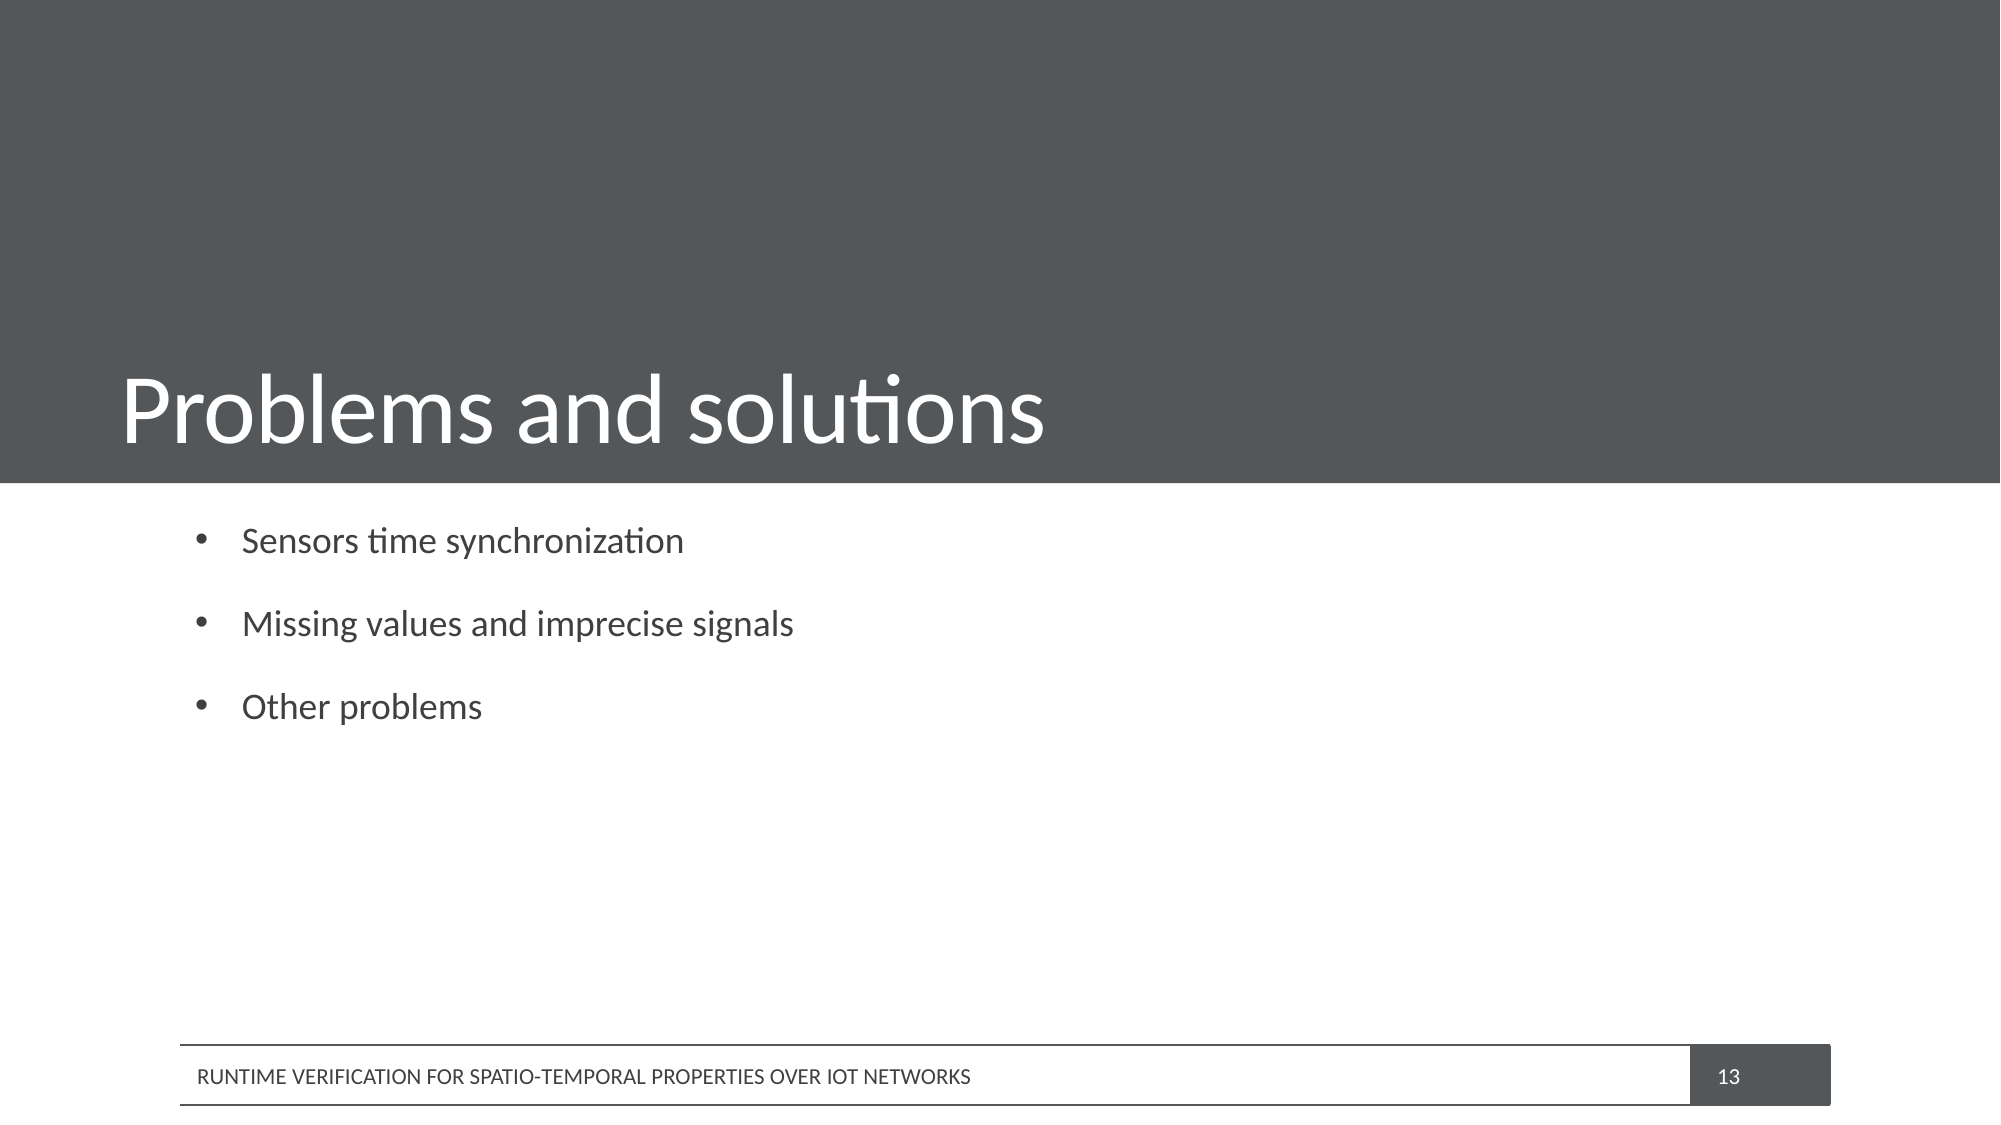

# Problems and solutions
Sensors time synchronization
Missing values and imprecise signals
Other problems

RUNTIME VERIFICATION FOR SPATIO-TEMPORAL PROPERTIES OVER IOT NETWORKS
13